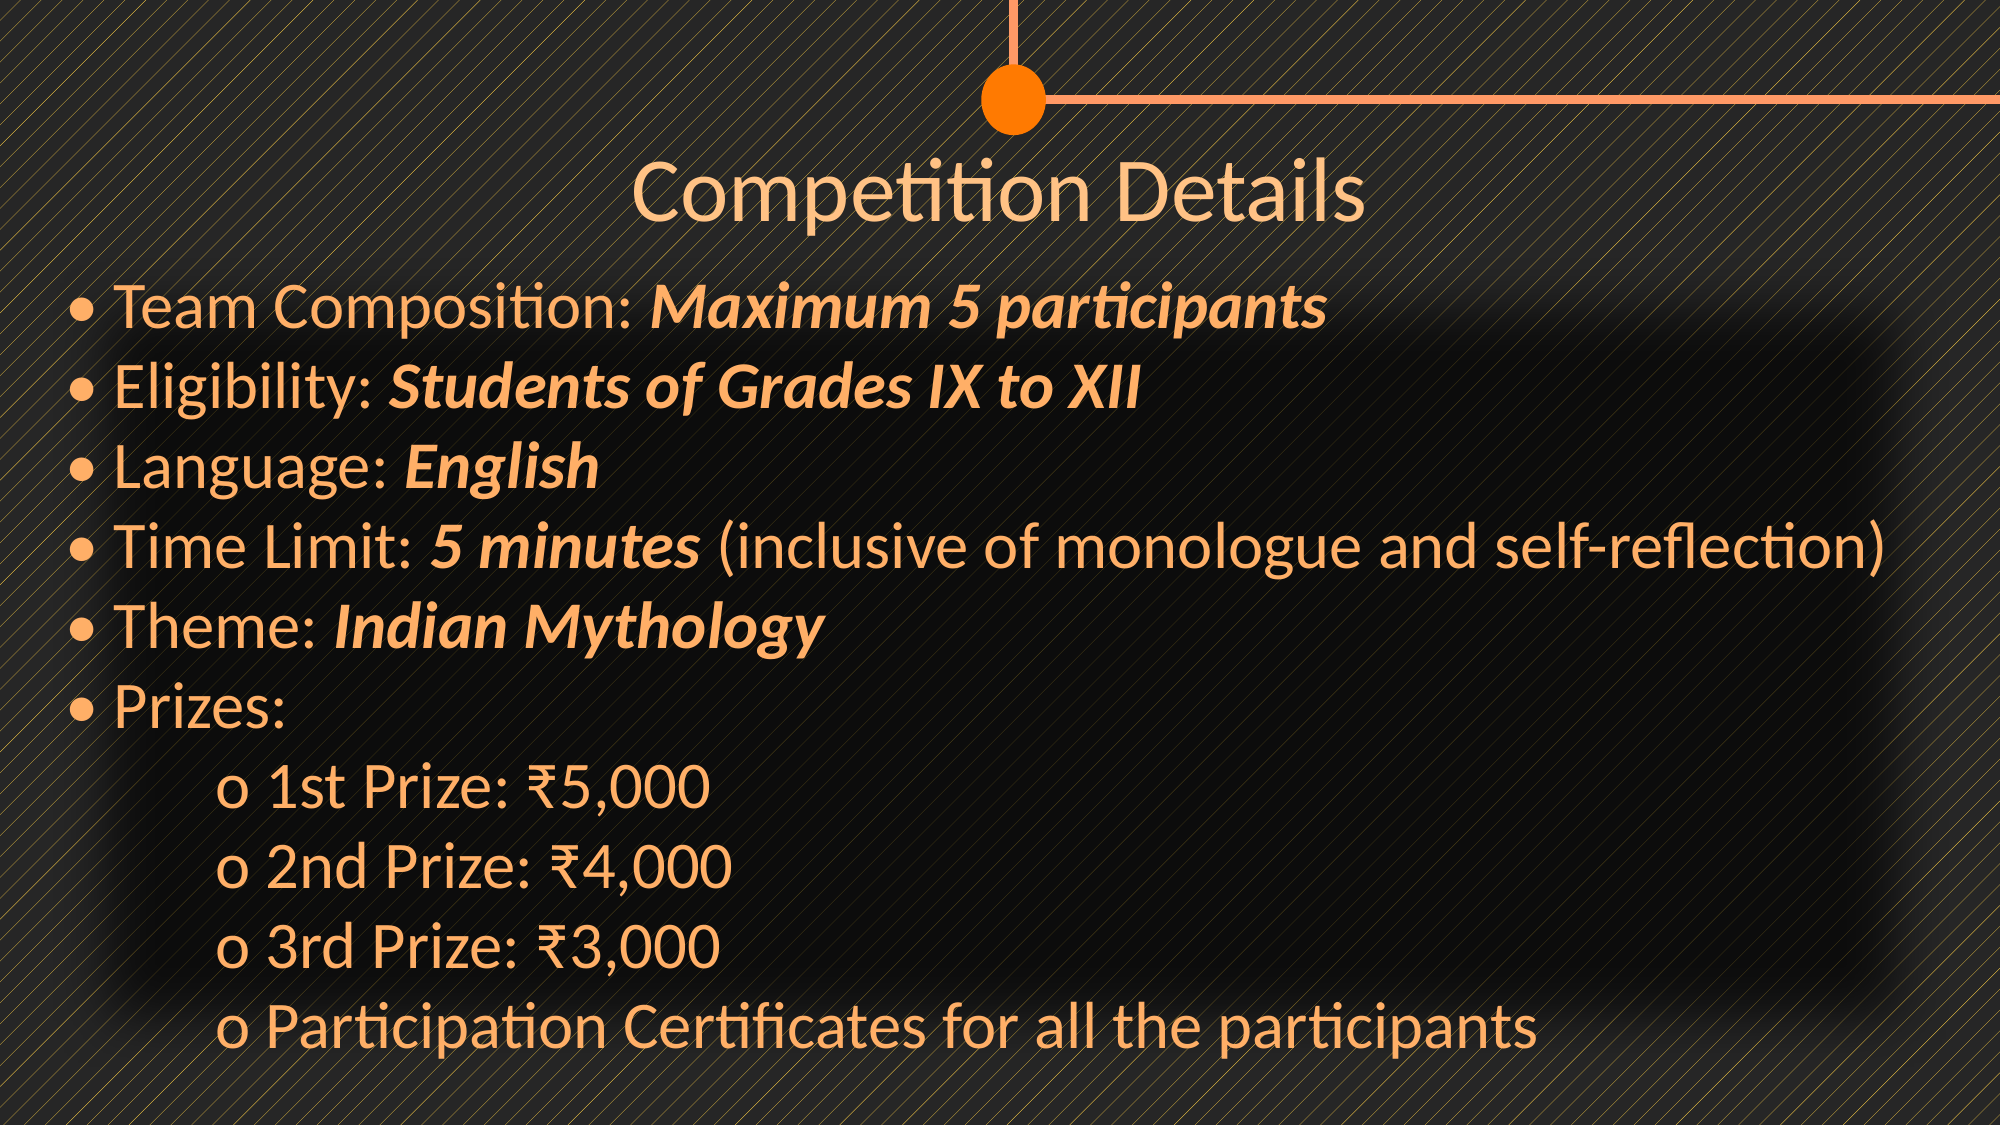

Competition Details
• Team Composition: Maximum 5 participants
• Eligibility: Students of Grades IX to XII
• Language: English
• Time Limit: 5 minutes (inclusive of monologue and self-reflection)
• Theme: Indian Mythology
• Prizes:
	o 1st Prize: ₹5,000
	o 2nd Prize: ₹4,000
	o 3rd Prize: ₹3,000
	o Participation Certificates for all the participants